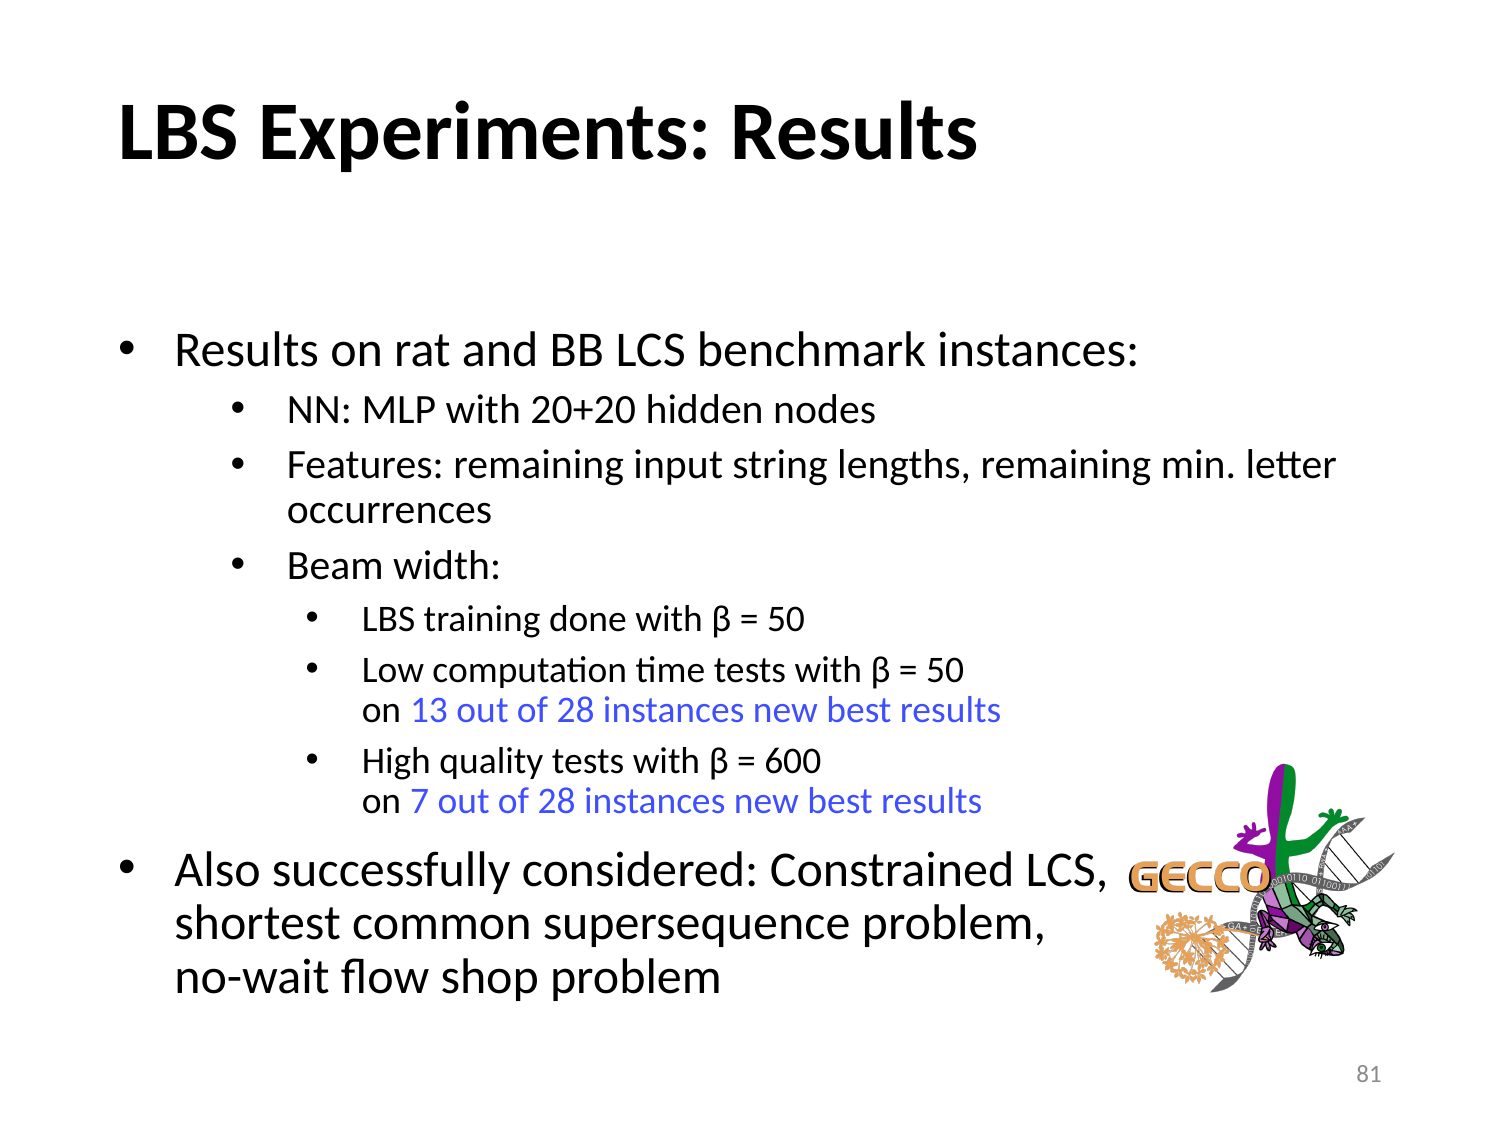

# LBS Experiments: Results

Results on rat and BB LCS benchmark instances:
NN: MLP with 20+20 hidden nodes
Features: remaining input string lengths, remaining min. letter occurrences
Beam width:
LBS training done with β = 50
Low computation time tests with β = 50
on 13 out of 28 instances new best results
High quality tests with β = 600
on 7 out of 28 instances new best results
Also successfully considered: Constrained LCS,
shortest common supersequence problem,
no-wait flow shop problem
81